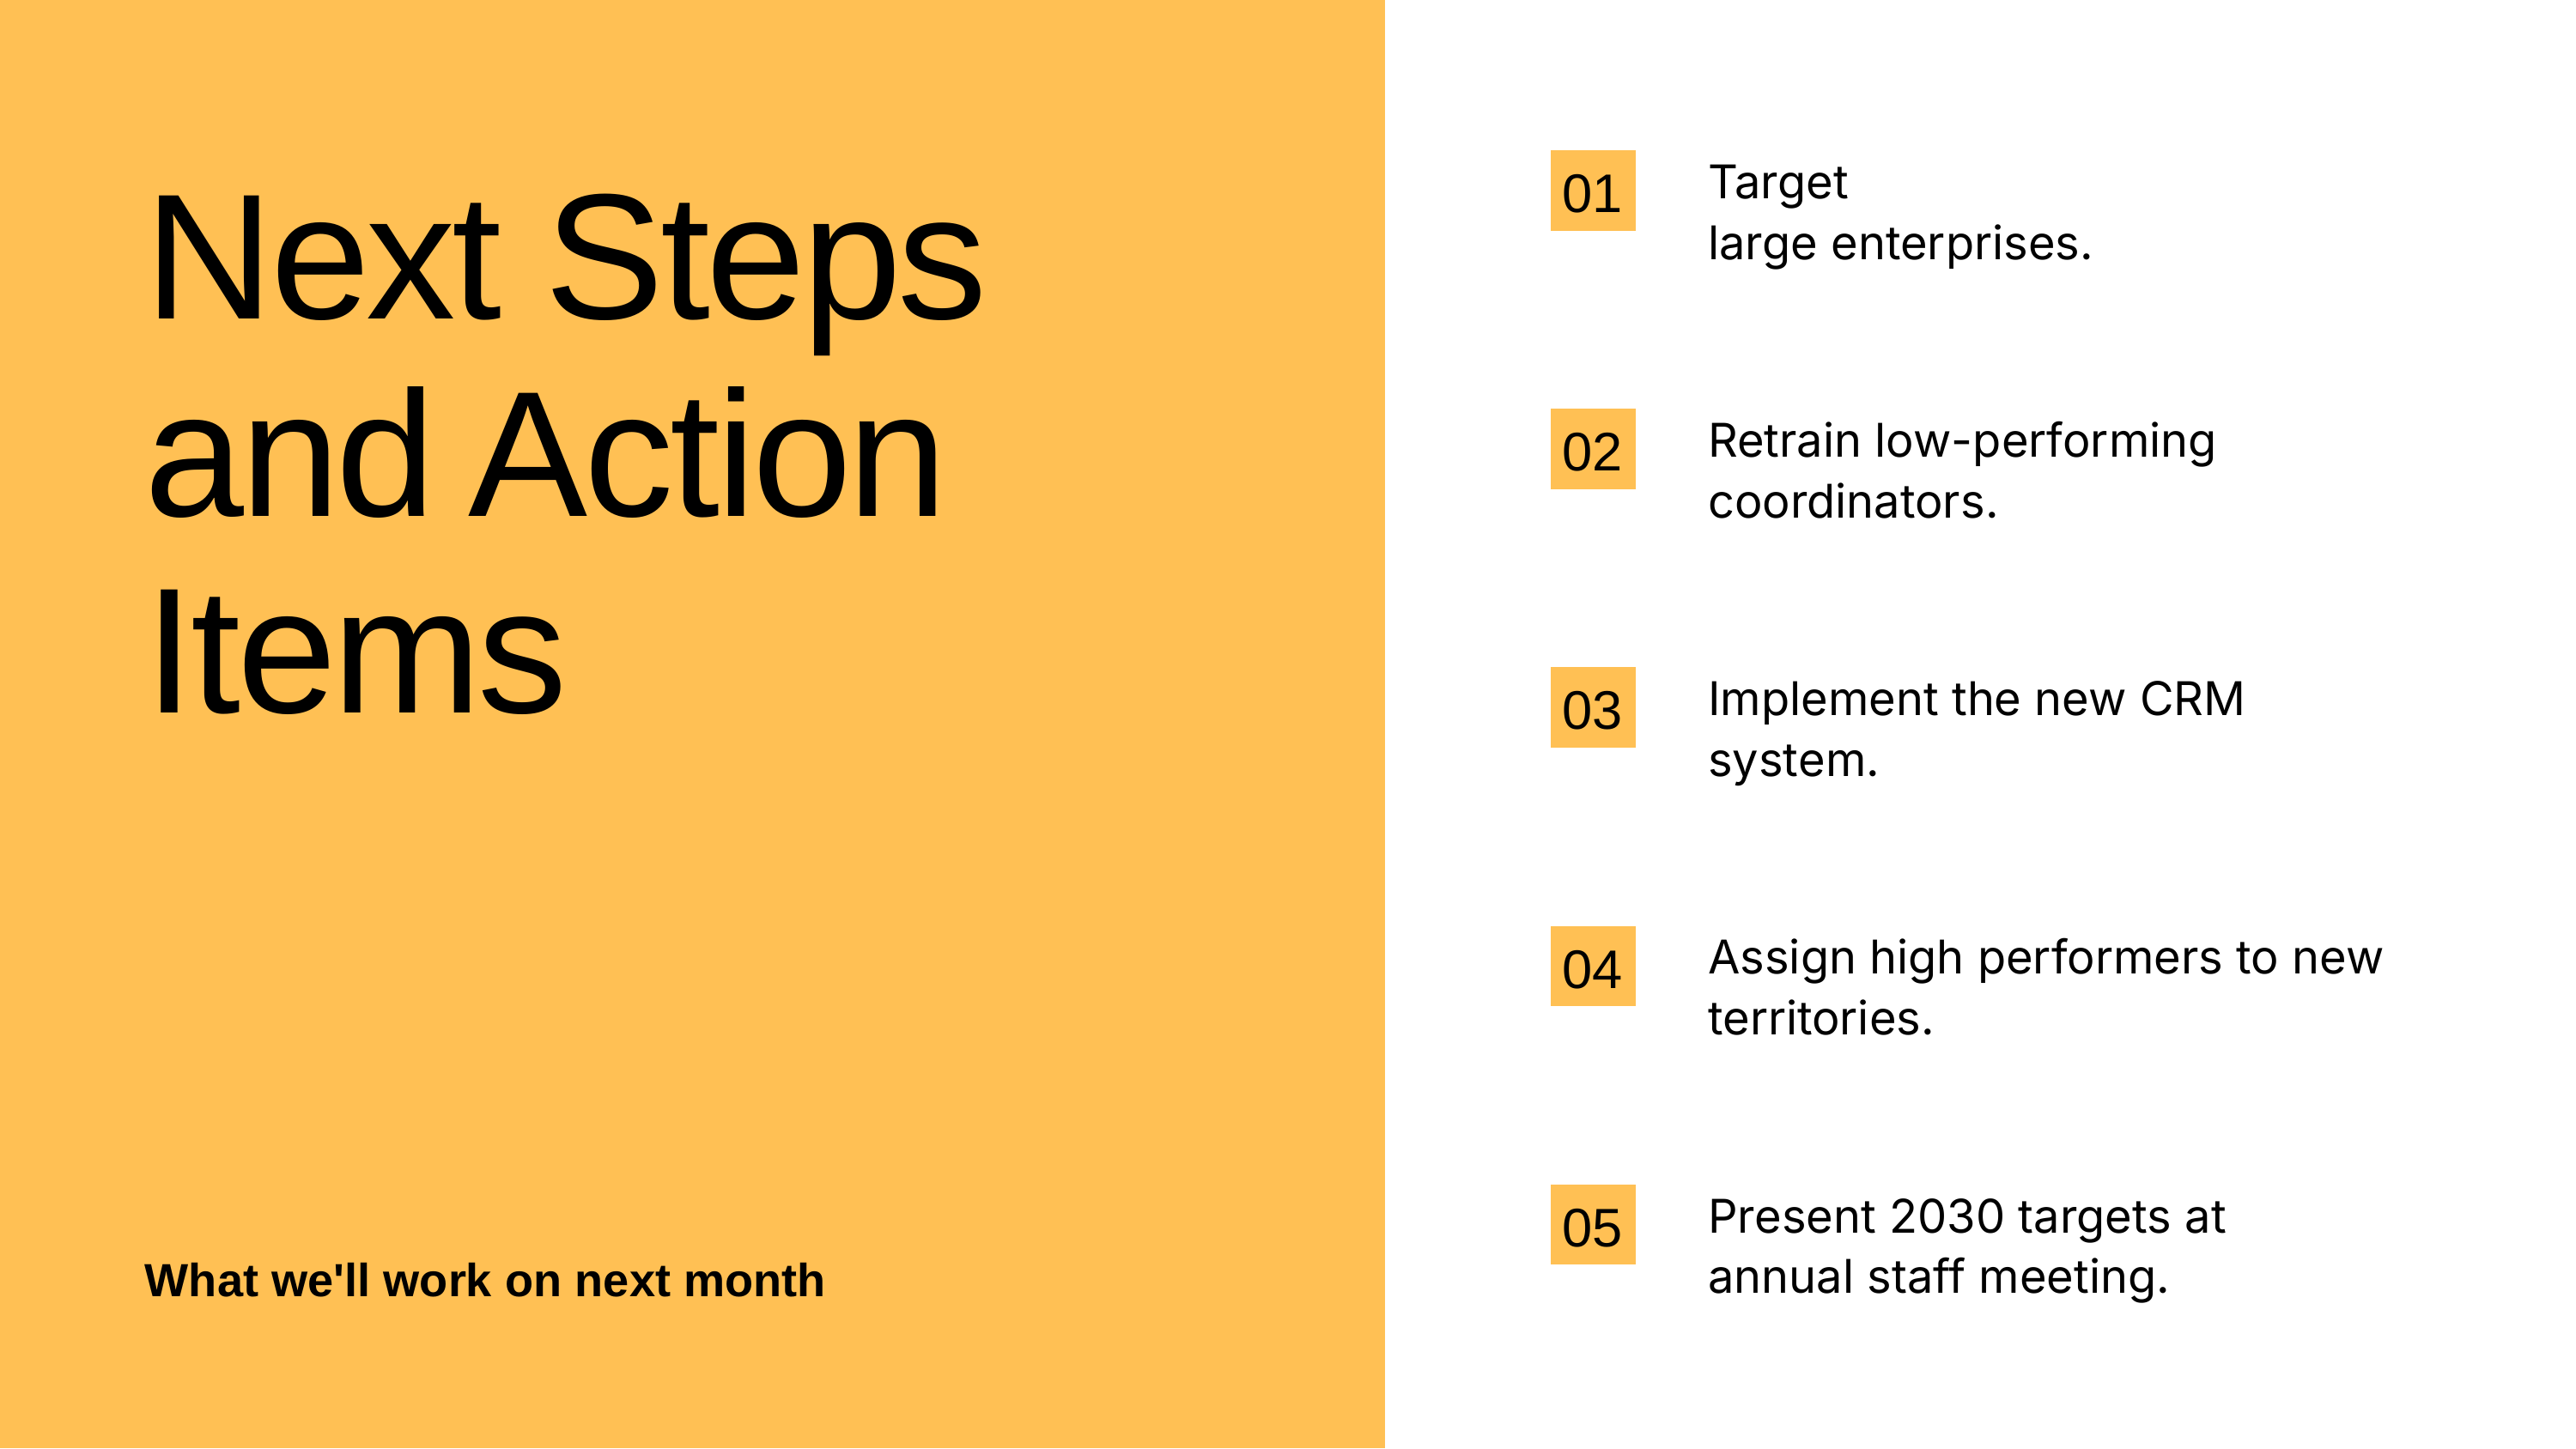

Target
large enterprises.

01
Next Steps and Action Items
Retrain low-performing coordinators.

02
Implement the new CRM system.

03
Assign high performers to new territories.

04
Present 2030 targets at
annual staff meeting.

05
What we'll work on next month